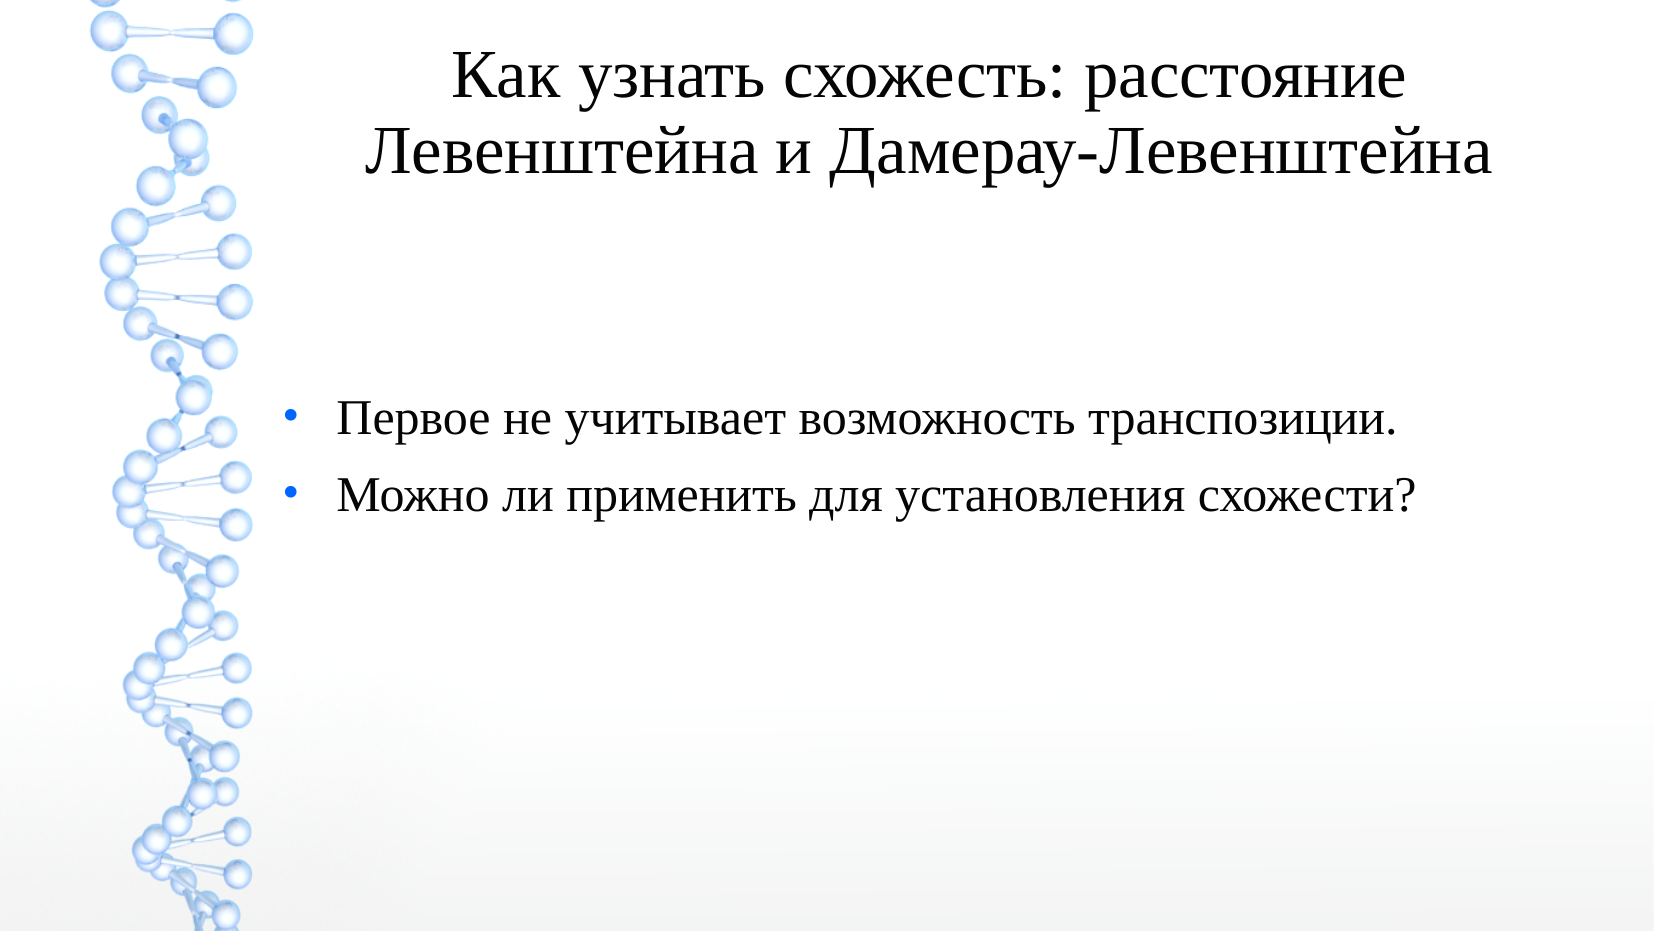

Как узнать схожесть: расстояние Левенштейна и Дамерау-Левенштейна
Первое не учитывает возможность транспозиции.
Можно ли применить для установления схожести?